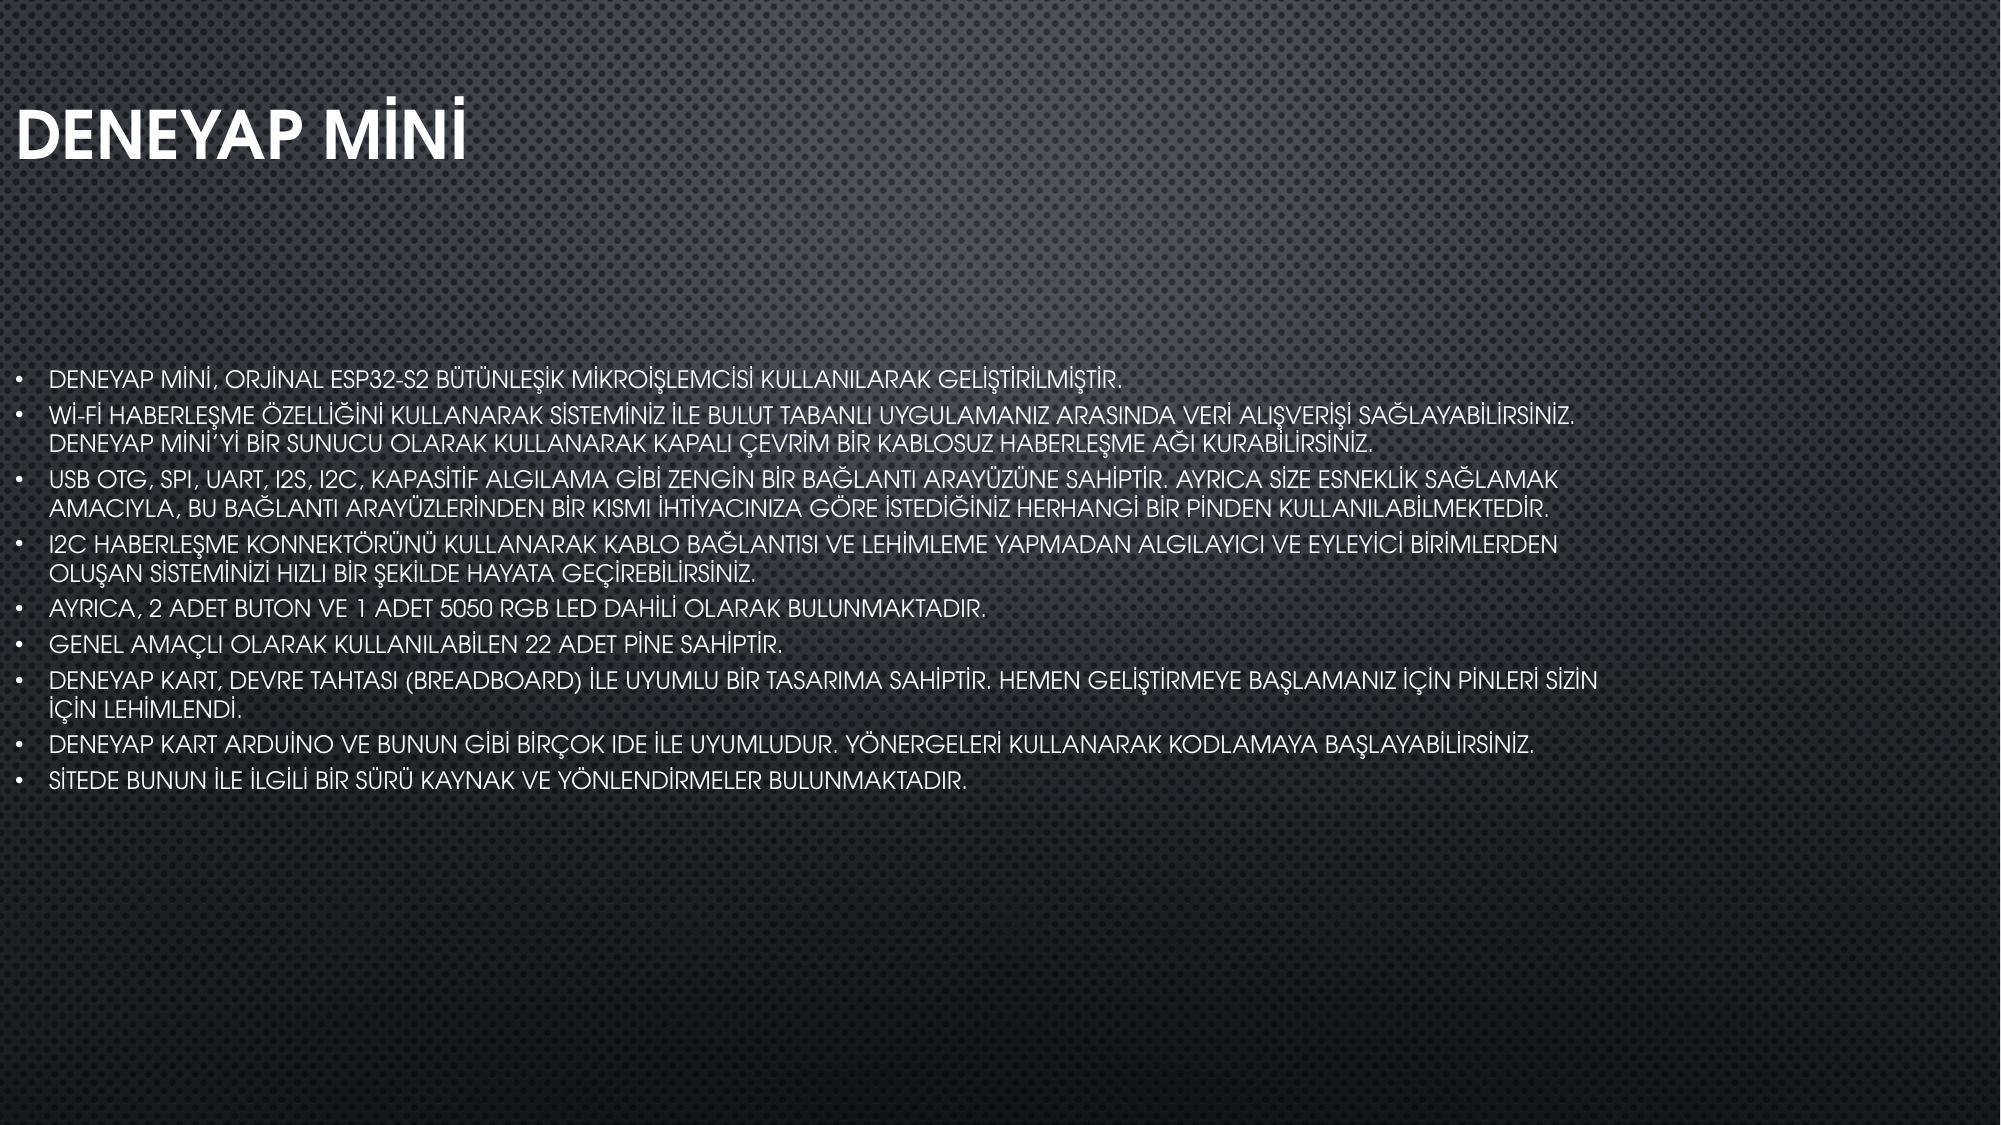

# Deneyap Mini
Deneyap Mini, orjinal ESP32-S2 bütünleşik mikroişlemcisi kullanılarak geliştirilmiştir.
Wi-Fi haberleşme özelliğini kullanarak sisteminiz ile bulut tabanlı uygulamanız arasında veri alışverişi sağlayabilirsiniz. Deneyap Mini’yi bir sunucu olarak kullanarak kapalı çevrim bir kablosuz haberleşme ağı kurabilirsiniz.
USB OTG, SPI, UART, I2S, I2C, Kapasitif Algılama gibi zengin bir bağlantı arayüzüne sahiptir. Ayrıca size esneklik sağlamak amacıyla, bu bağlantı arayüzlerinden bir kısmı ihtiyacınıza göre istediğiniz herhangi bir pinden kullanılabilmektedir.
I2C haberleşme konnektörünü kullanarak kablo bağlantısı ve lehimleme yapmadan algılayıcı ve eyleyici birimlerden oluşan sisteminizi hızlı bir şekilde hayata geçirebilirsiniz.
Ayrıca, 2 adet buton ve 1 adet 5050 RGB LED dahili olarak bulunmaktadır.
Genel amaçlı olarak kullanılabilen 22 adet pine sahiptir.
Deneyap Kart, devre tahtası (breadboard) ile uyumlu bir tasarıma sahiptir. Hemen geliştirmeye başlamanız için pinleri sizin için lehimlendi.
Deneyap Kart Arduino ve bunun gibi birçok IDE ile uyumludur. Yönergeleri kullanarak kodlamaya başlayabilirsiniz.
Sitede bunun ile ilgili bir sürü kaynak ve yönlendirmeler bulunmaktadır.